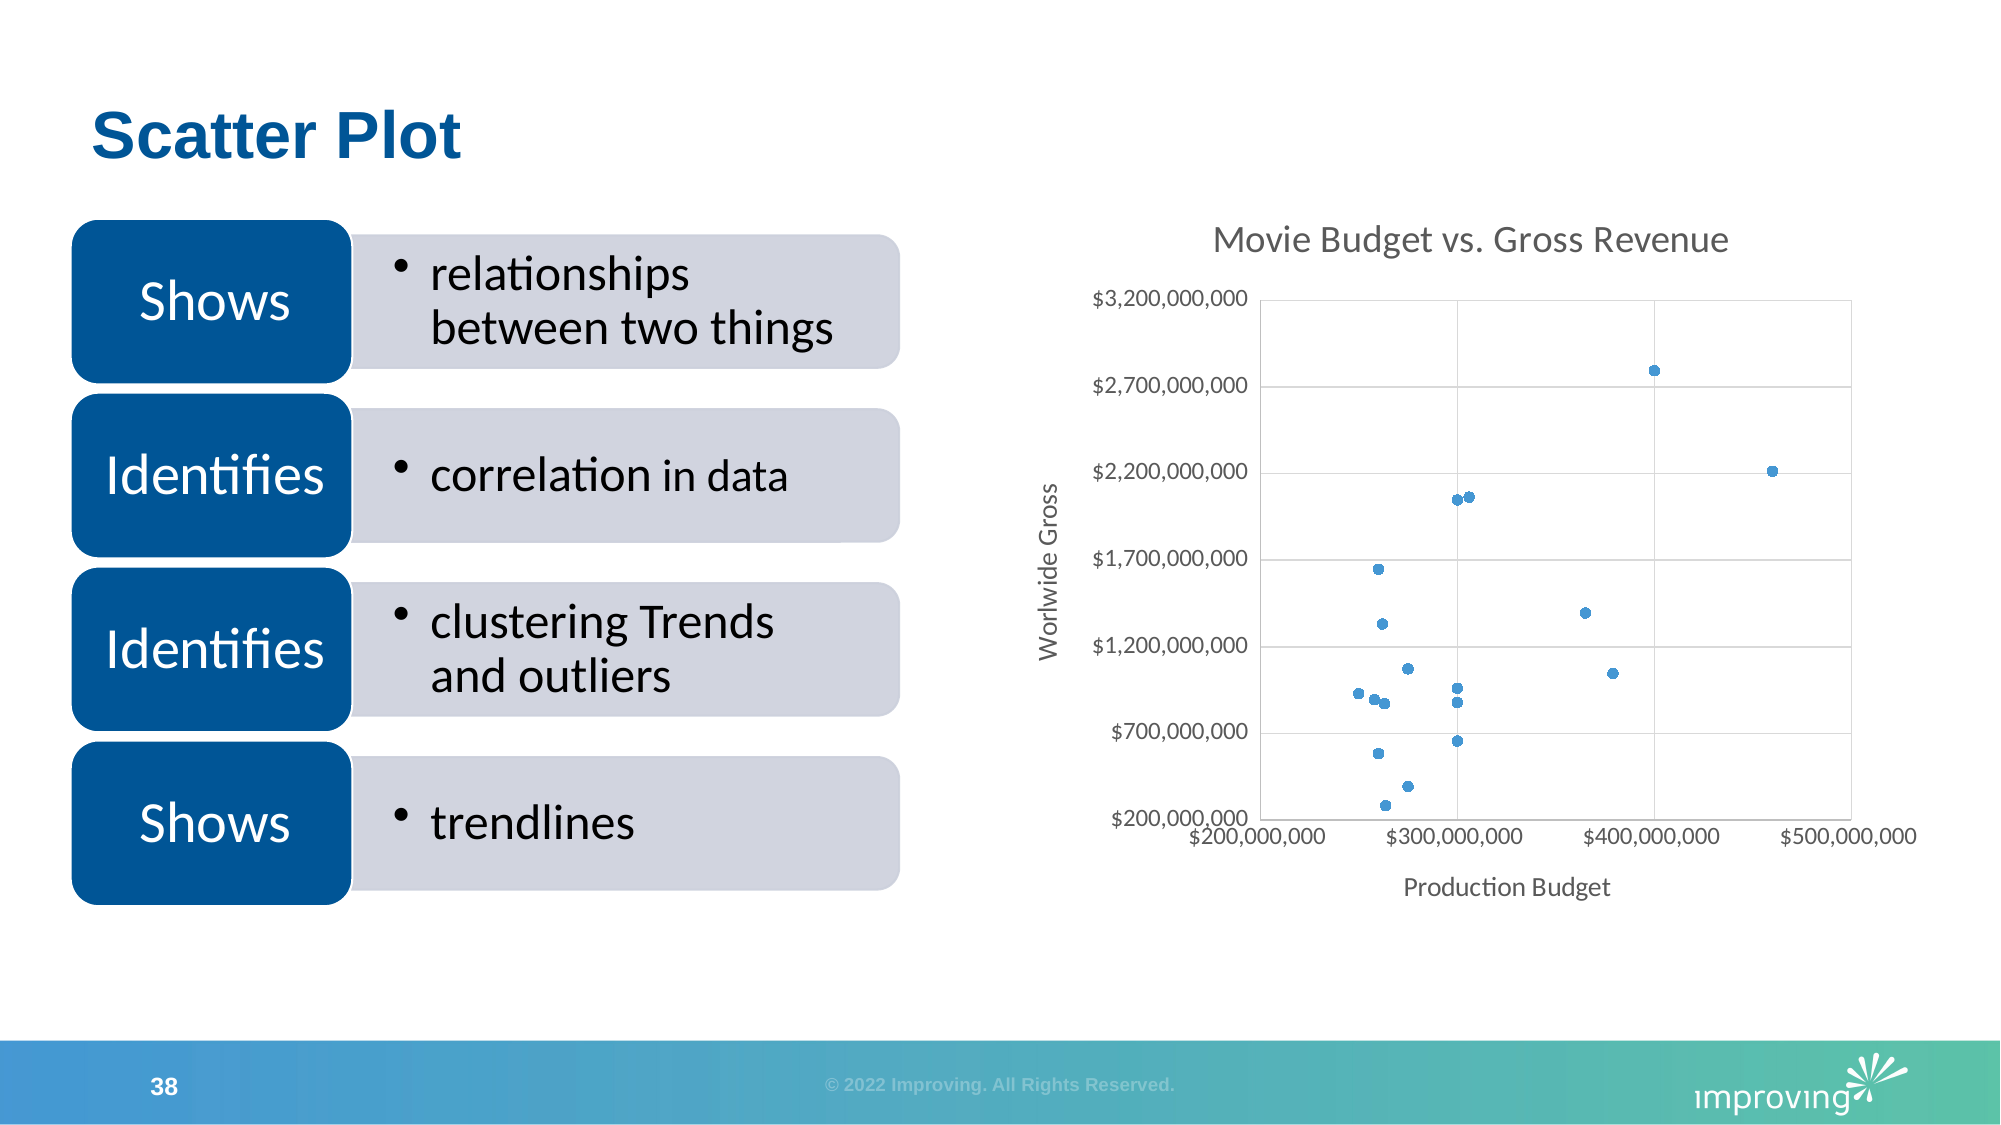

# Scatter Plot

### Chart: Movie Budget vs. Gross Revenue

| Category |  |
|---|---|
relationships between two things
Shows
correlation in data
Identifies
clustering Trends and outliers
Identifies
trendlines
Shows